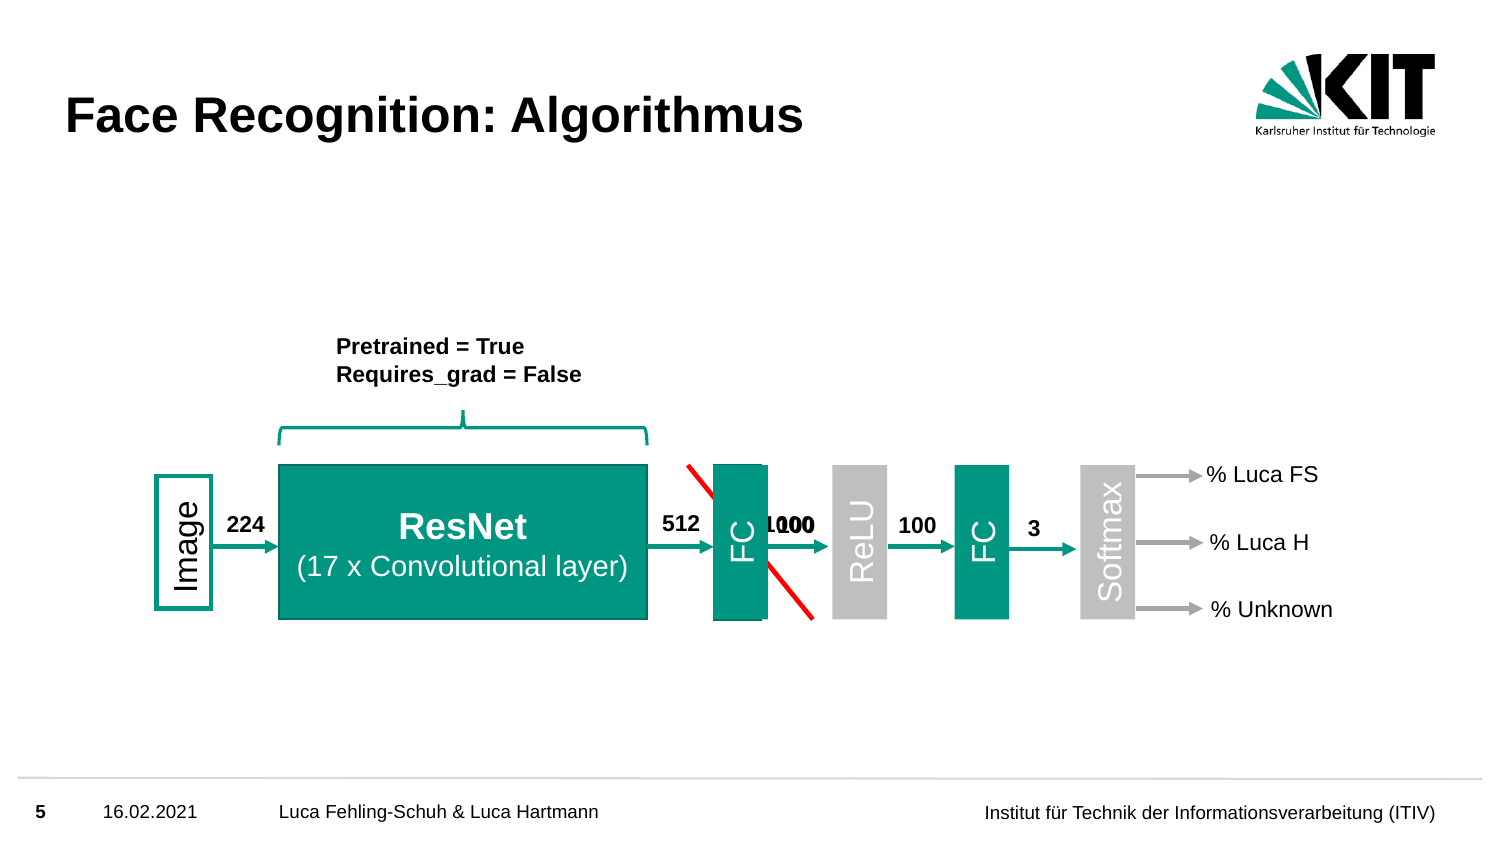

# Face Recognition: Algorithmus

Pretrained = True
Requires_grad = False
% Luca FS
ResNet
(17 x Convolutional layer)
1000
FC
512
224
100
100
3
Softmax
FC
FC
ReLU
Image
% Luca H
% Unknown
5
16.02.2021
Luca Fehling-Schuh & Luca Hartmann